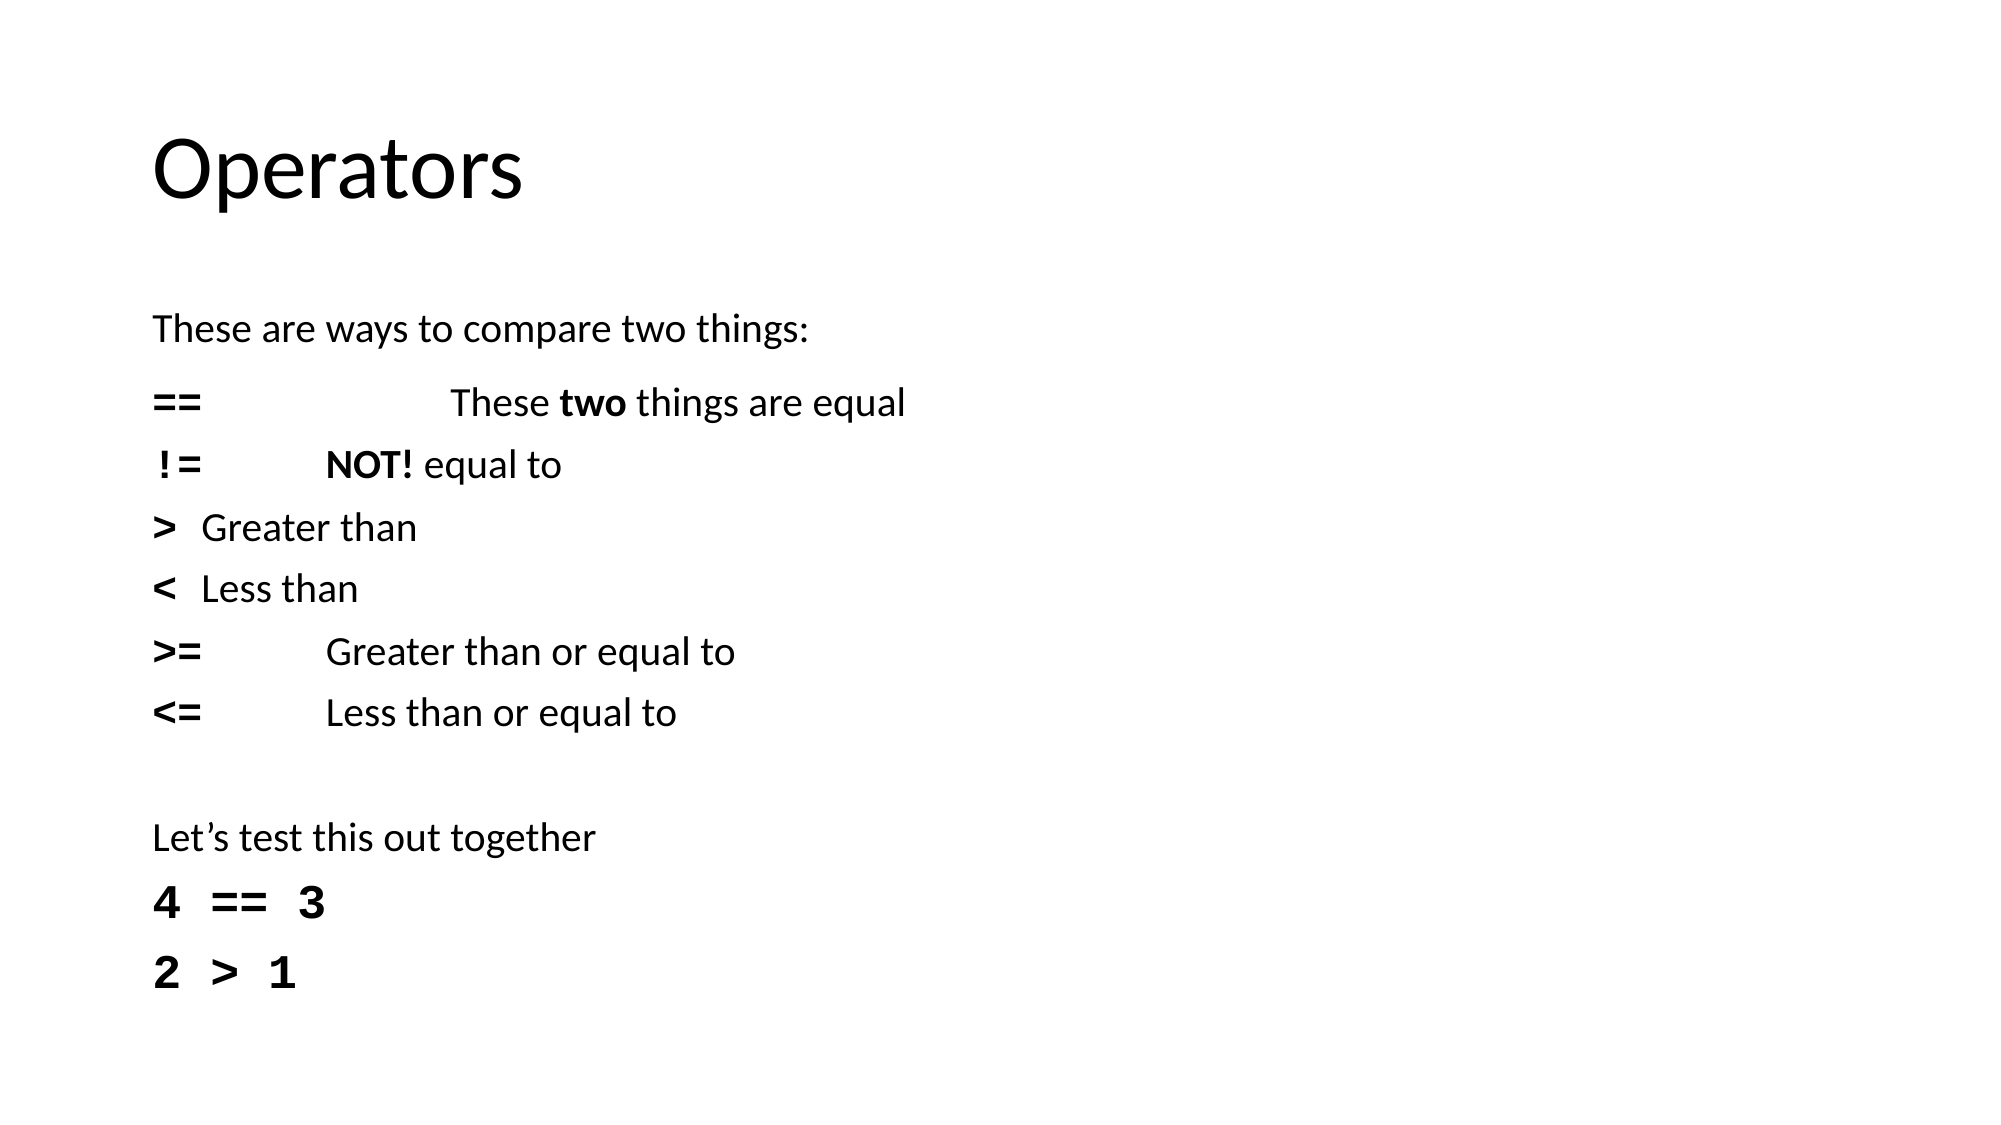

# Operators
These are ways to compare two things:
==	 	These two things are equal
!=		NOT! equal to
>			Greater than
<			Less than
>=		Greater than or equal to
<=		Less than or equal to

Let’s test this out together
4 == 3
2 > 1